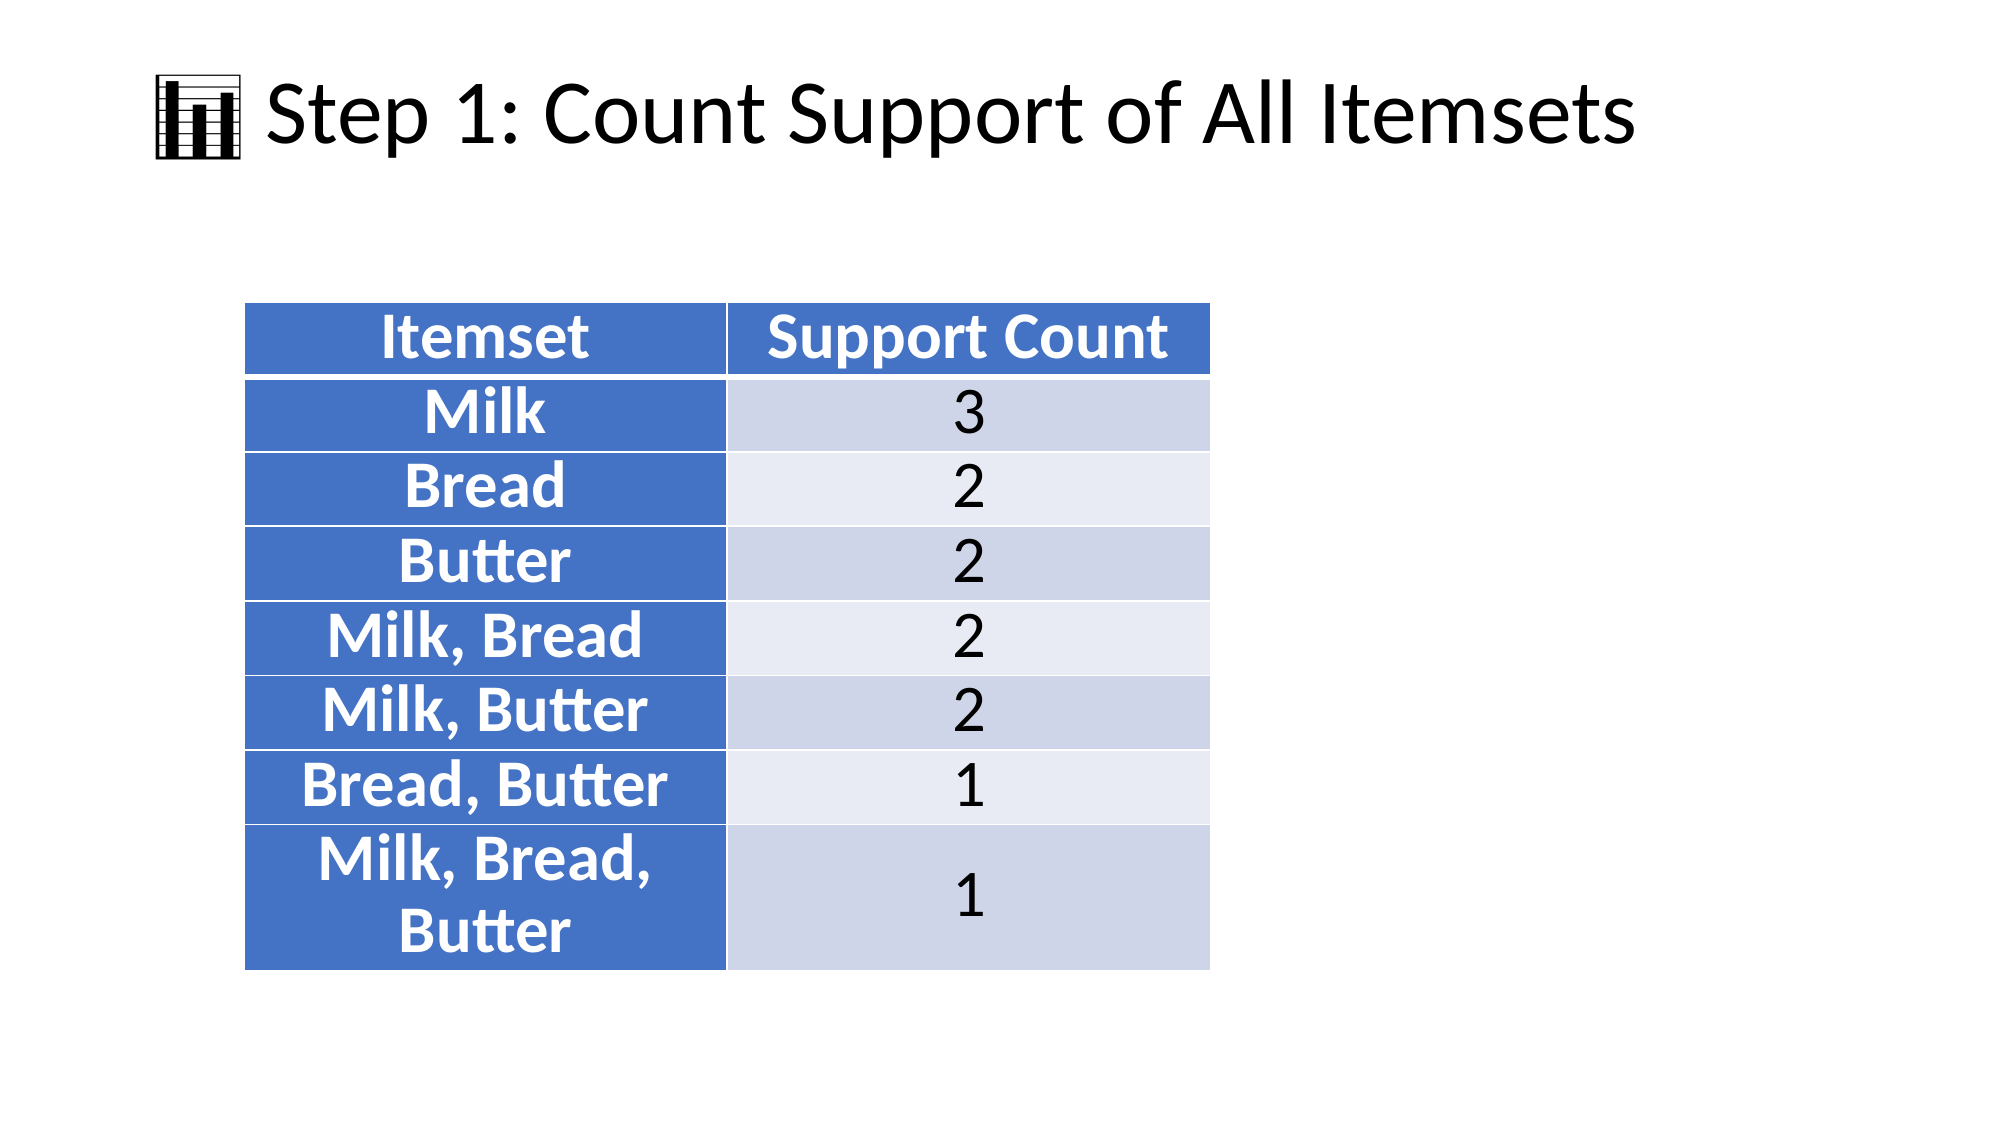

# 📊 Step 1: Count Support of All Itemsets
| Itemset | Support Count |
| --- | --- |
| Milk | 3 |
| Bread | 2 |
| Butter | 2 |
| Milk, Bread | 2 |
| Milk, Butter | 2 |
| Bread, Butter | 1 |
| Milk, Bread, Butter | 1 |